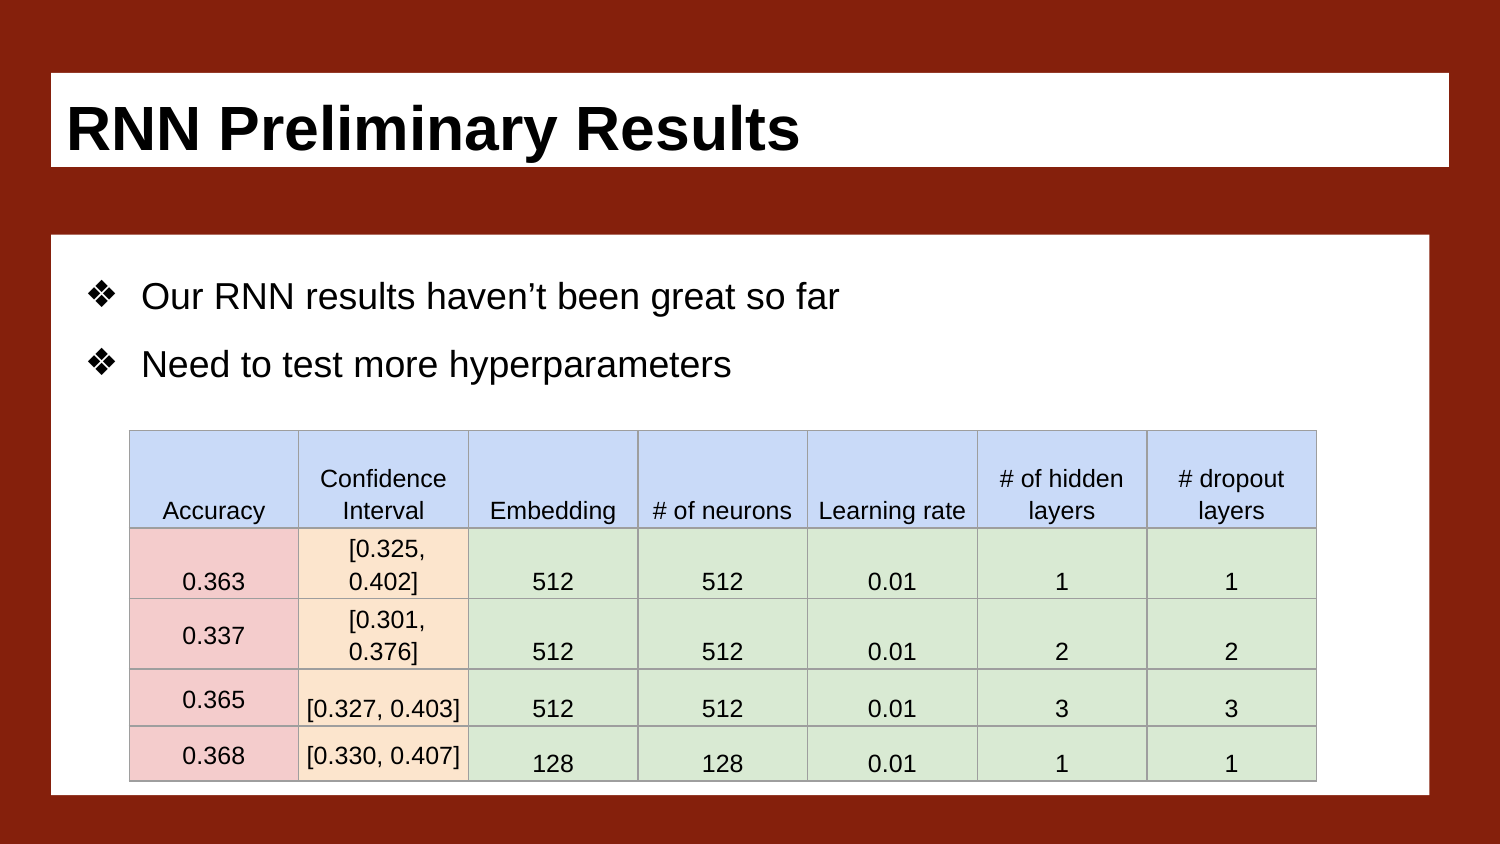

# RNN Preliminary Results
Our RNN results haven’t been great so far
Need to test more hyperparameters
| Accuracy | Confidence Interval | Embedding | # of neurons | Learning rate | # of hidden layers | # dropout layers |
| --- | --- | --- | --- | --- | --- | --- |
| 0.363 | [0.325, 0.402] | 512 | 512 | 0.01 | 1 | 1 |
| 0.337 | [0.301, 0.376] | 512 | 512 | 0.01 | 2 | 2 |
| 0.365 | [0.327, 0.403] | 512 | 512 | 0.01 | 3 | 3 |
| 0.368 | [0.330, 0.407] | 128 | 128 | 0.01 | 1 | 1 |